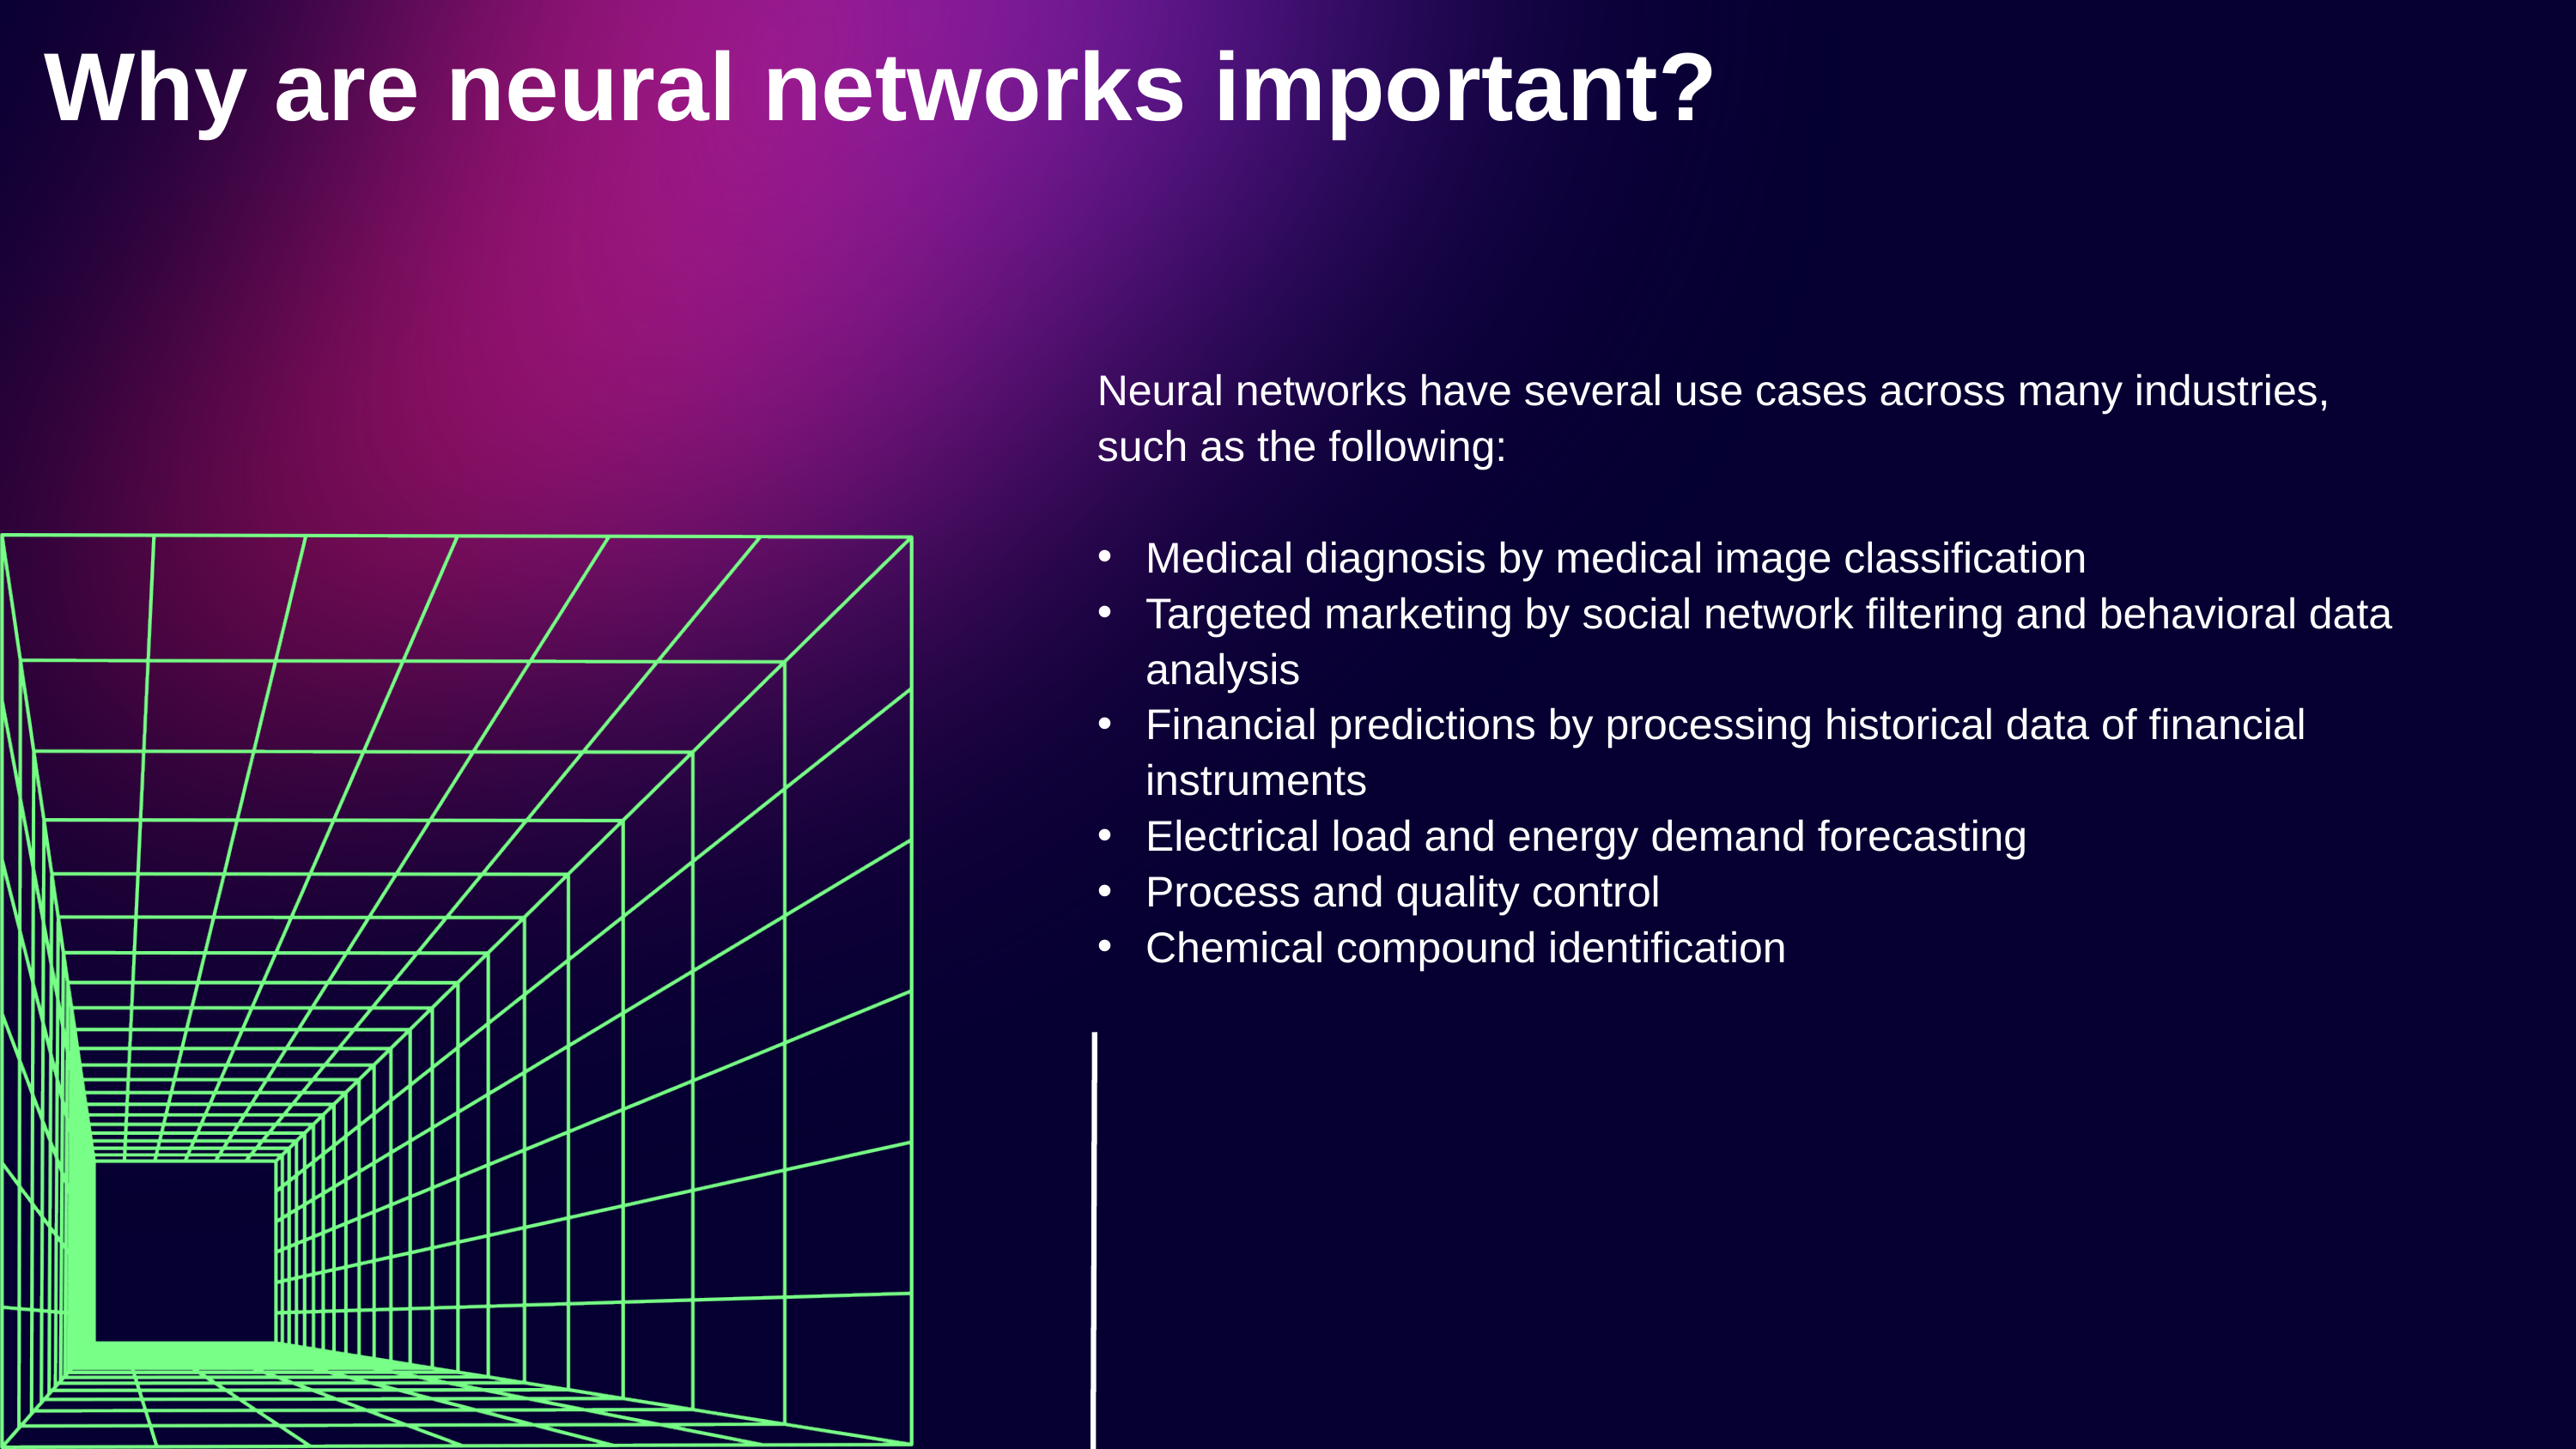

Why are neural networks important?
Neural networks have several use cases across many industries, such as the following:

Medical diagnosis by medical image classification
Targeted marketing by social network filtering and behavioral data analysis
Financial predictions by processing historical data of financial instruments
Electrical load and energy demand forecasting
Process and quality control
Chemical compound identification